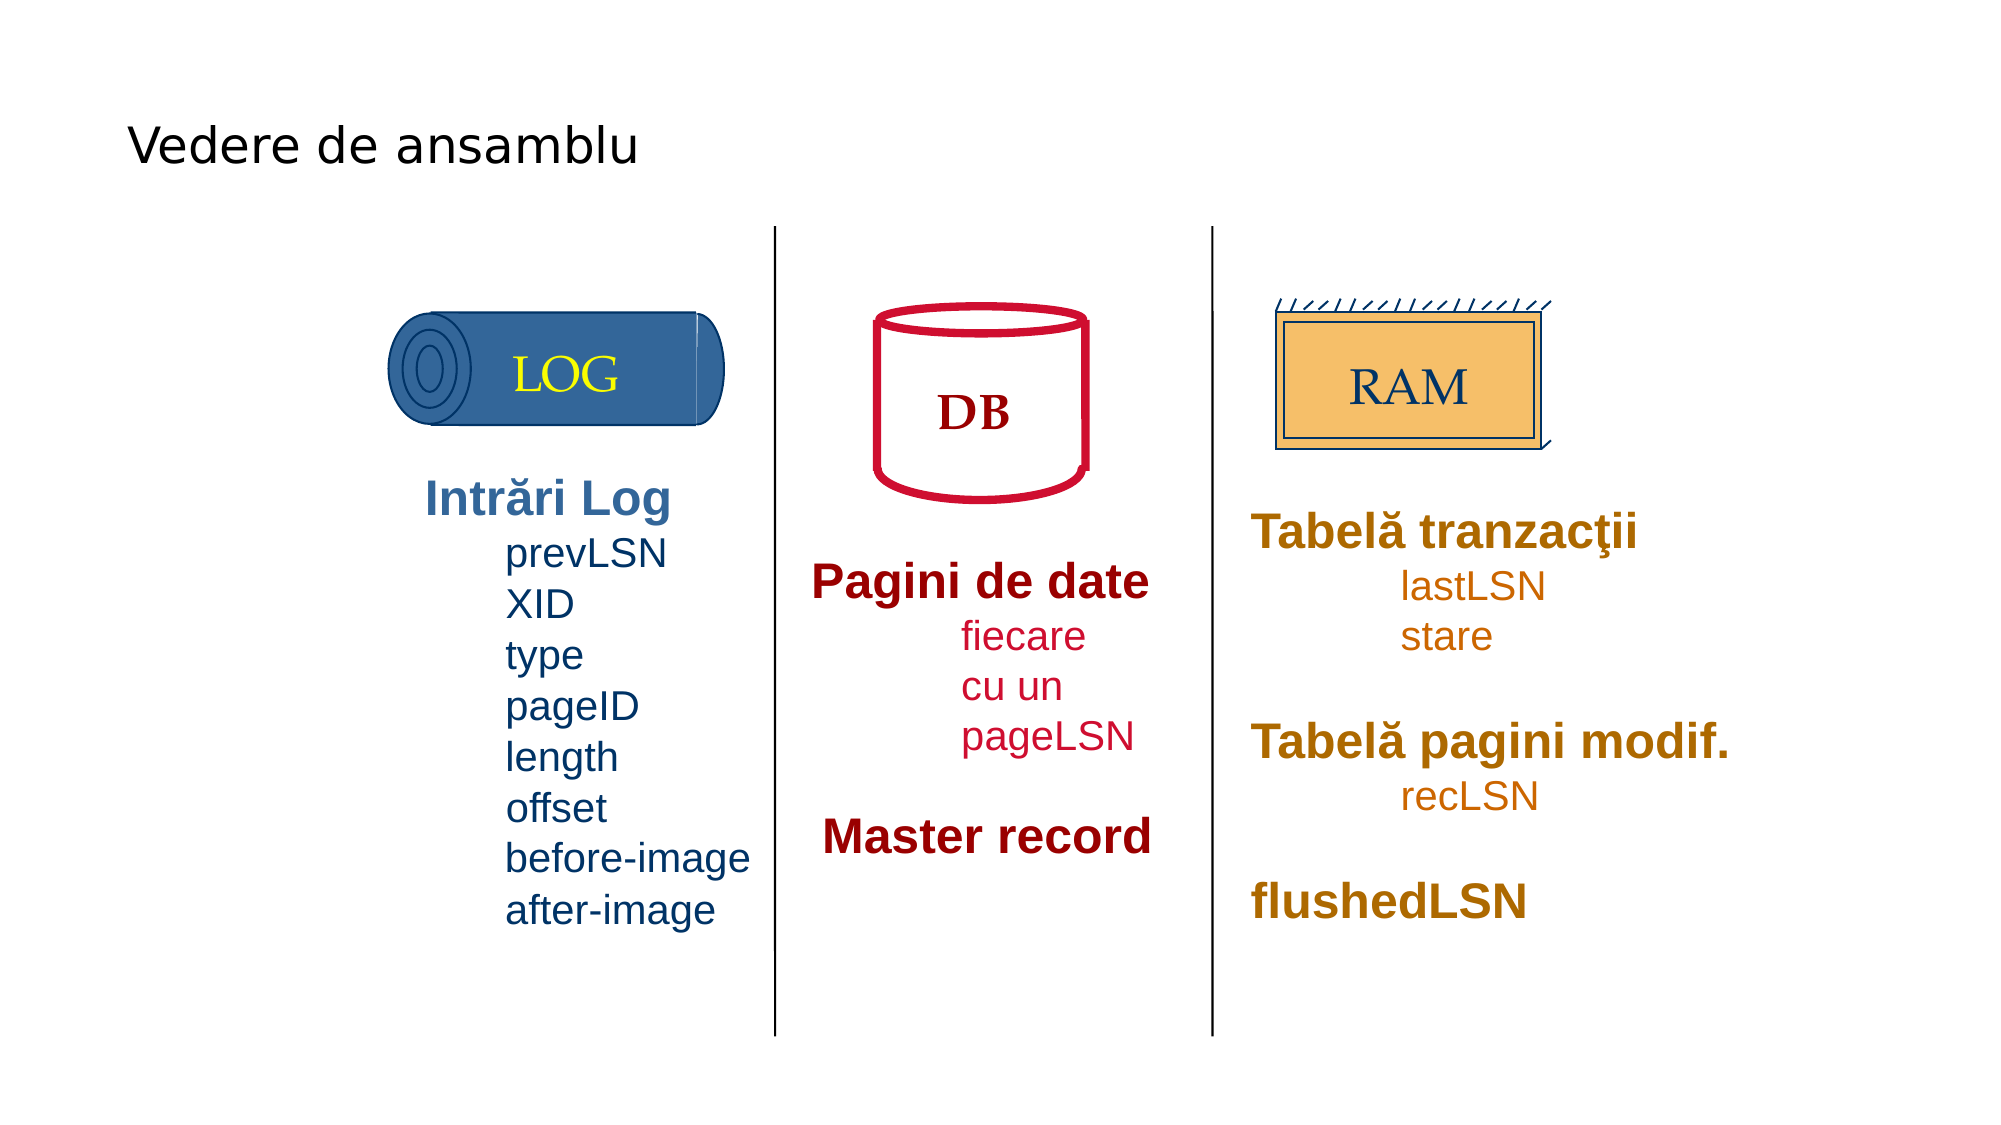

Vedere de ansamblu

LOG
RAM
DB

Intrări Log

Tabelă tranzacţii
	lastLSN
	stare

Tabelă pagini modif.
	recLSN

flushedLSN

prevLSN
XID
type
pageID
length
offset
before-image
after-image
Pagini de date
	fiecare
	cu un
	pageLSN

Master record